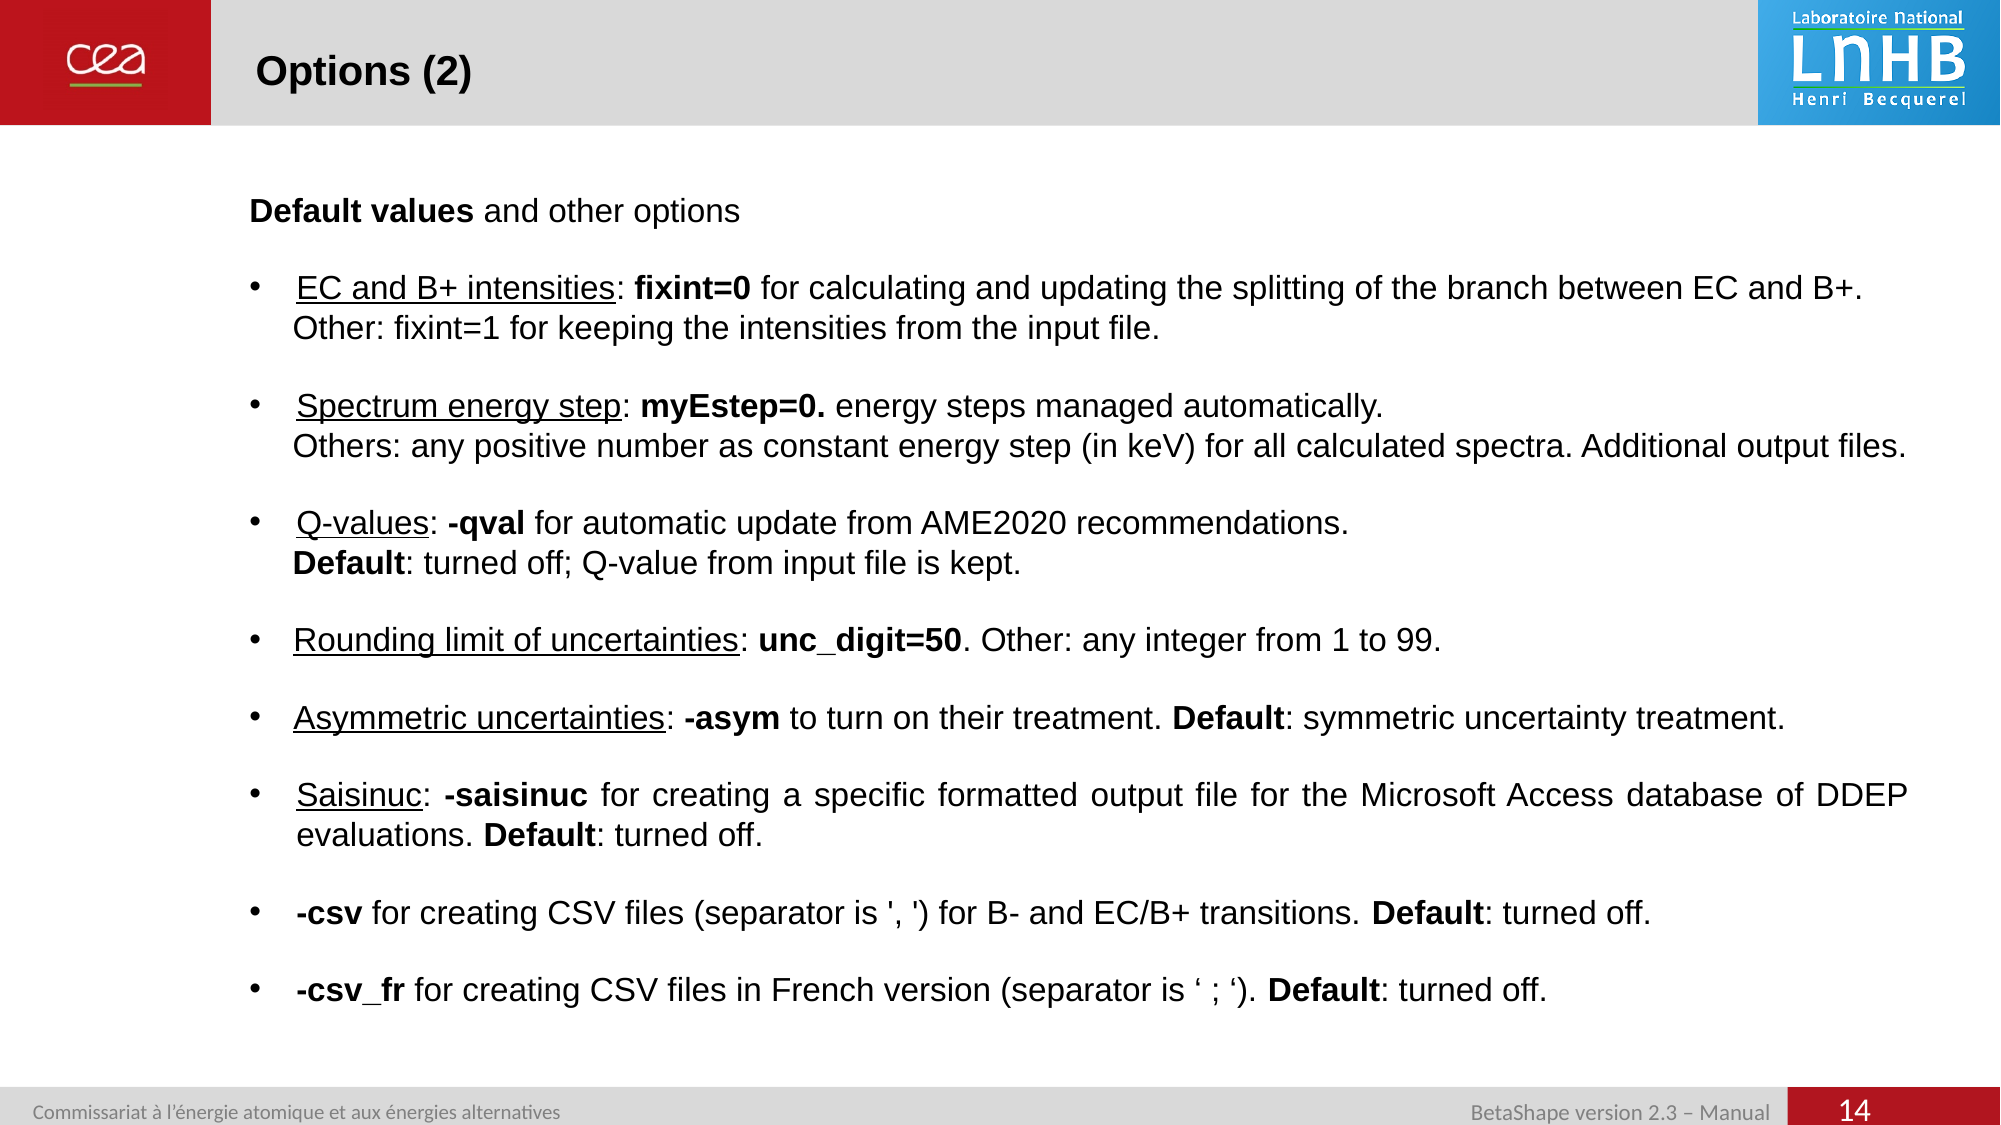

Options (2)
Default values and other options
EC and B+ intensities: fixint=0 for calculating and updating the splitting of the branch between EC and B+.
Other: fixint=1 for keeping the intensities from the input file.
Spectrum energy step: myEstep=0. energy steps managed automatically.
Others: any positive number as constant energy step (in keV) for all calculated spectra. Additional output files.
Q-values: -qval for automatic update from AME2020 recommendations.
Default: turned off; Q-value from input file is kept.
Rounding limit of uncertainties: unc_digit=50. Other: any integer from 1 to 99.
Asymmetric uncertainties: -asym to turn on their treatment. Default: symmetric uncertainty treatment.
Saisinuc: -saisinuc for creating a specific formatted output file for the Microsoft Access database of DDEP evaluations. Default: turned off.
-csv for creating CSV files (separator is ', ') for B- and EC/B+ transitions. Default: turned off.
-csv_fr for creating CSV files in French version (separator is ‘ ; ‘). Default: turned off.
14